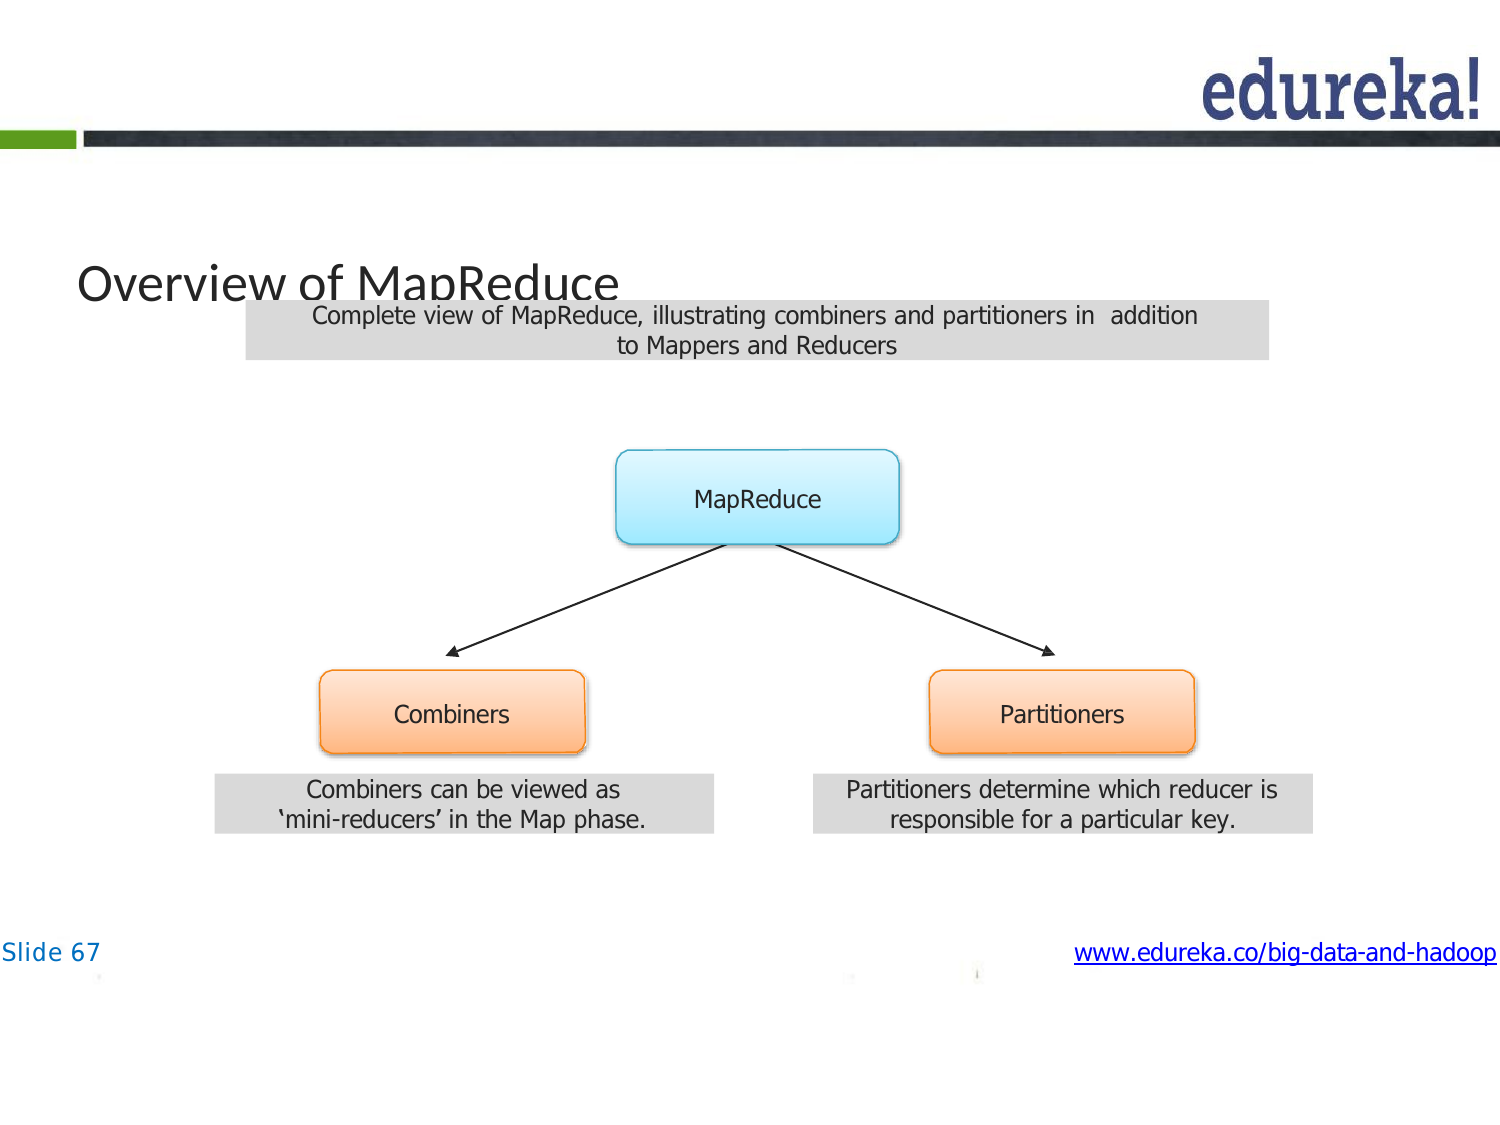

# Overview of MapReduce
Complete view of MapReduce, illustrating combiners and partitioners in  addition to Mappers and Reducers

MapReduce

Combiners
Partitioners
Combiners can be viewed as
‘mini-reducers’ in the Map phase.
Partitioners determine which reducer is responsible for a particular key.
Slide 67
www.edureka.co/big-data-and-hadoop